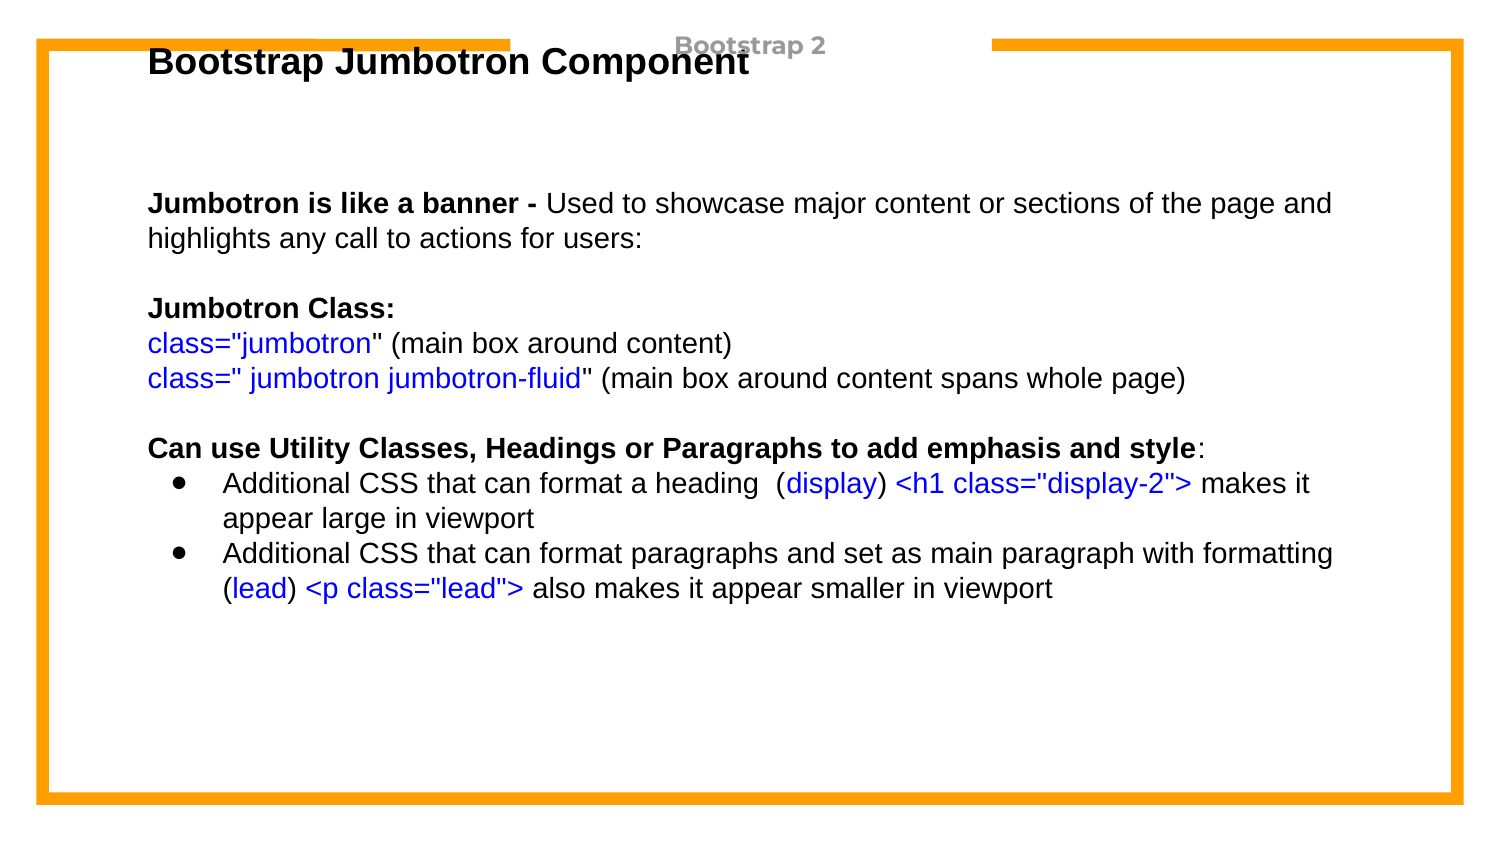

# Bootstrap 2
Bootstrap Jumbotron Component

Jumbotron is like a banner - Used to showcase major content or sections of the page and highlights any call to actions for users:

Jumbotron Class:
class="jumbotron" (main box around content)
class=" jumbotron jumbotron-fluid" (main box around content spans whole page)

Can use Utility Classes, Headings or Paragraphs to add emphasis and style:
Additional CSS that can format a heading  (display) <h1 class="display-2"> makes it appear large in viewport
Additional CSS that can format paragraphs and set as main paragraph with formatting (lead) <p class="lead"> also makes it appear smaller in viewport